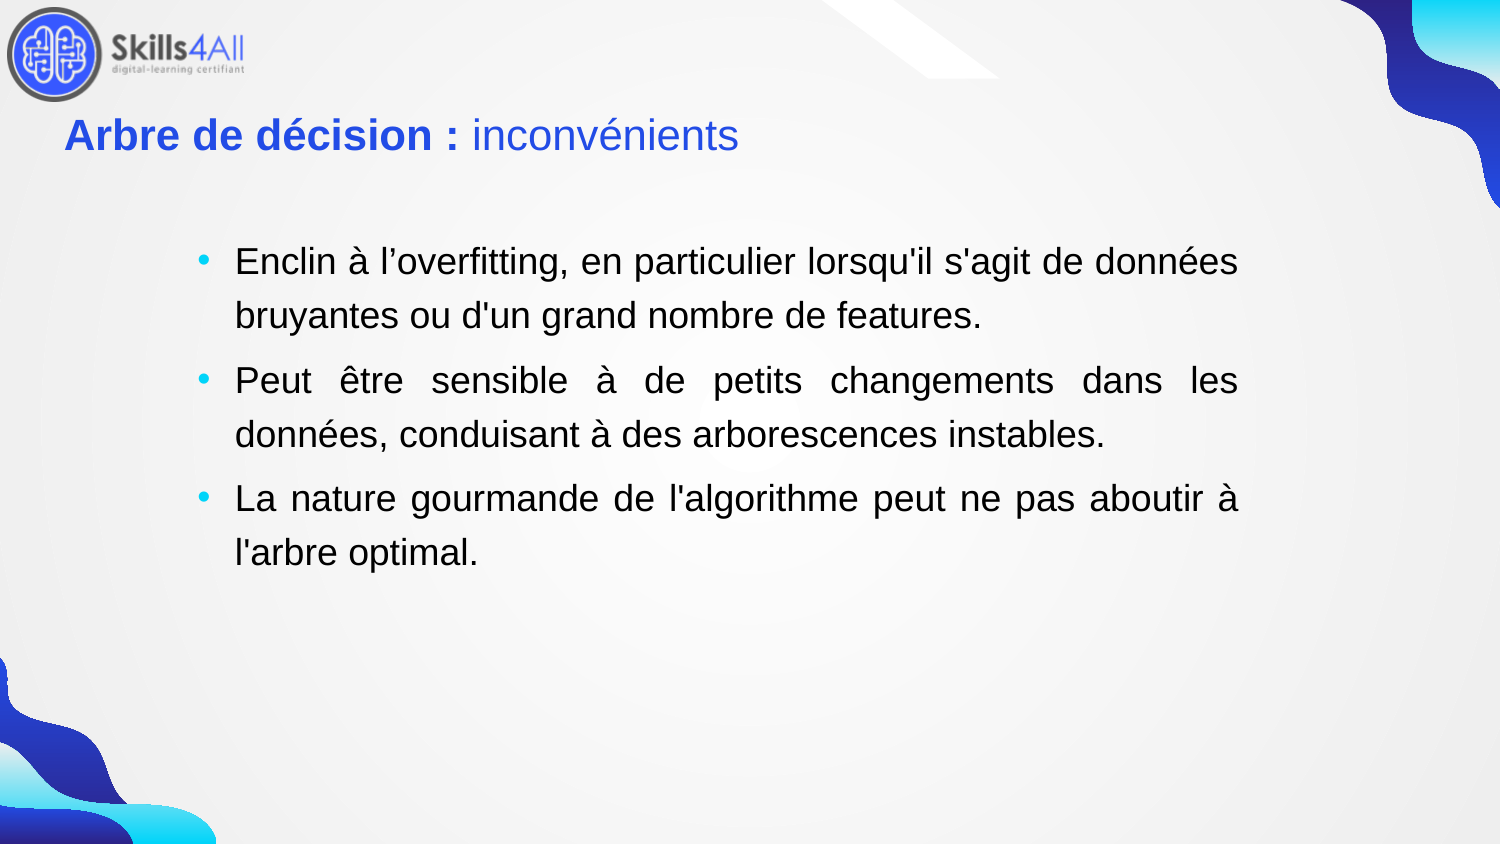

130
# Arbre de décision : inconvénients
Enclin à l’overfitting, en particulier lorsqu'il s'agit de données bruyantes ou d'un grand nombre de features.
Peut être sensible à de petits changements dans les données, conduisant à des arborescences instables.
La nature gourmande de l'algorithme peut ne pas aboutir à l'arbre optimal.